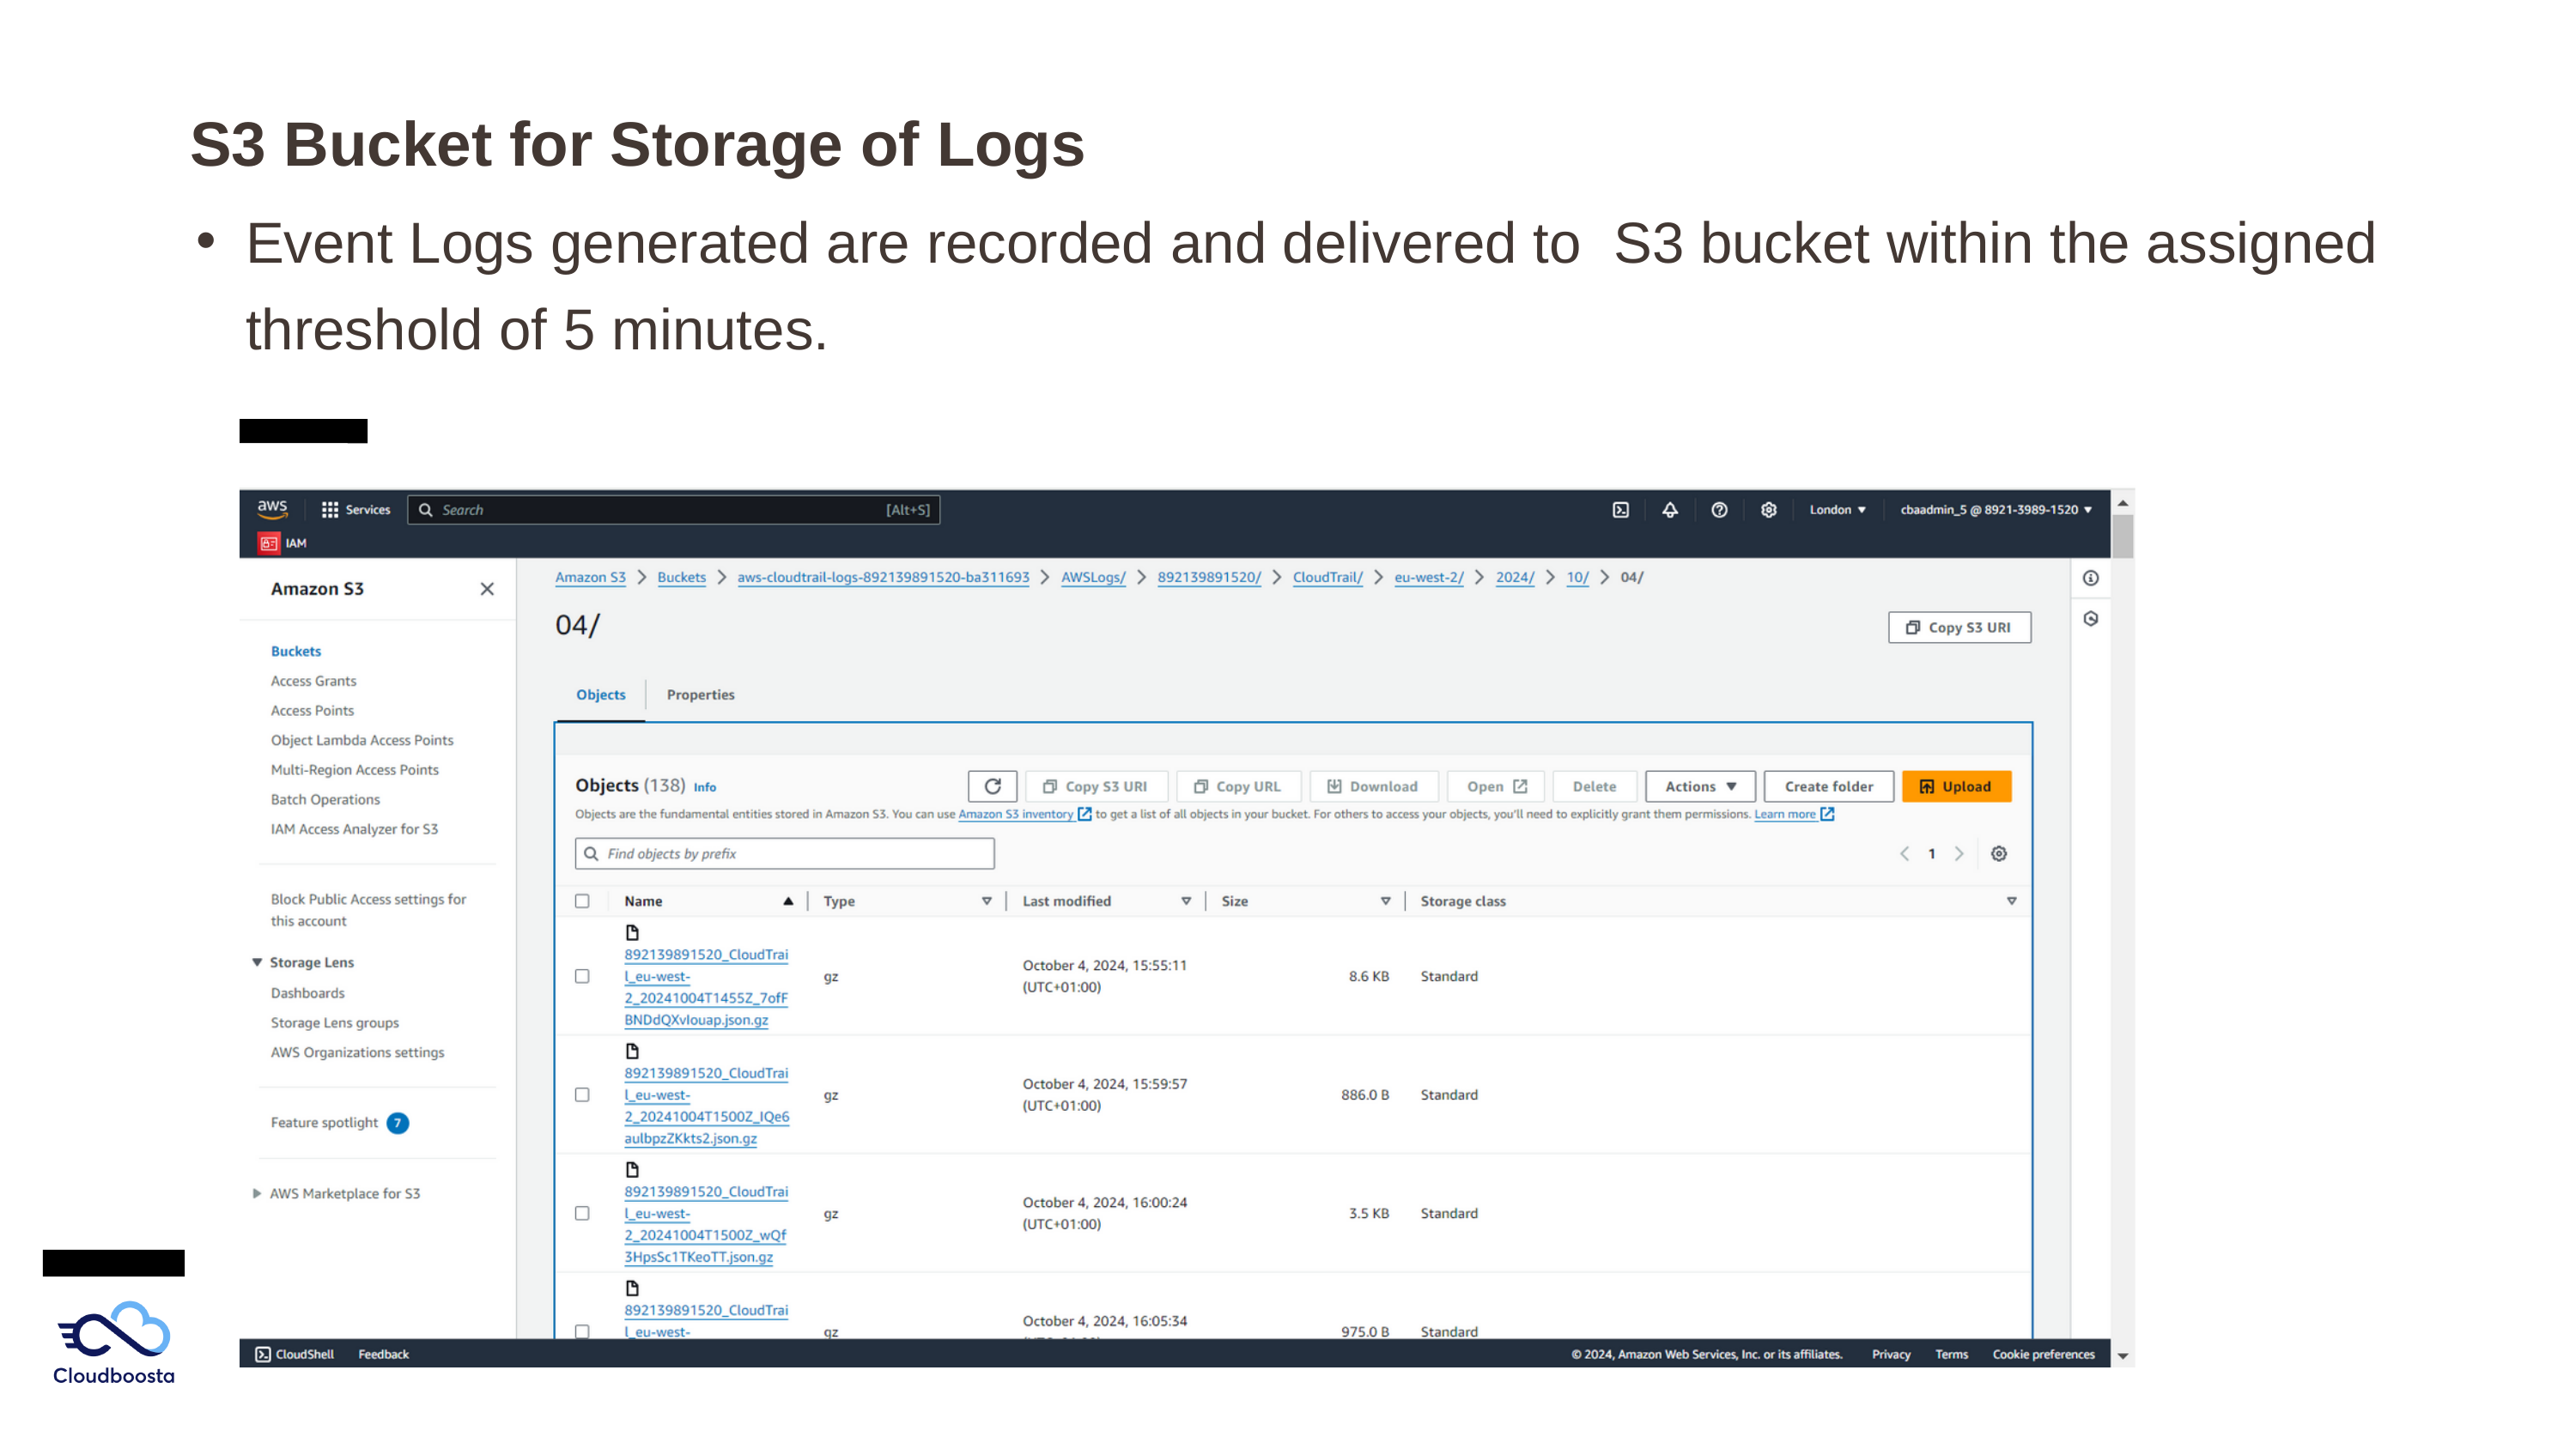

S3 Bucket for Storage of Logs
Event Logs generated are recorded and delivered to  S3 bucket within the assigned threshold of 5 minutes.